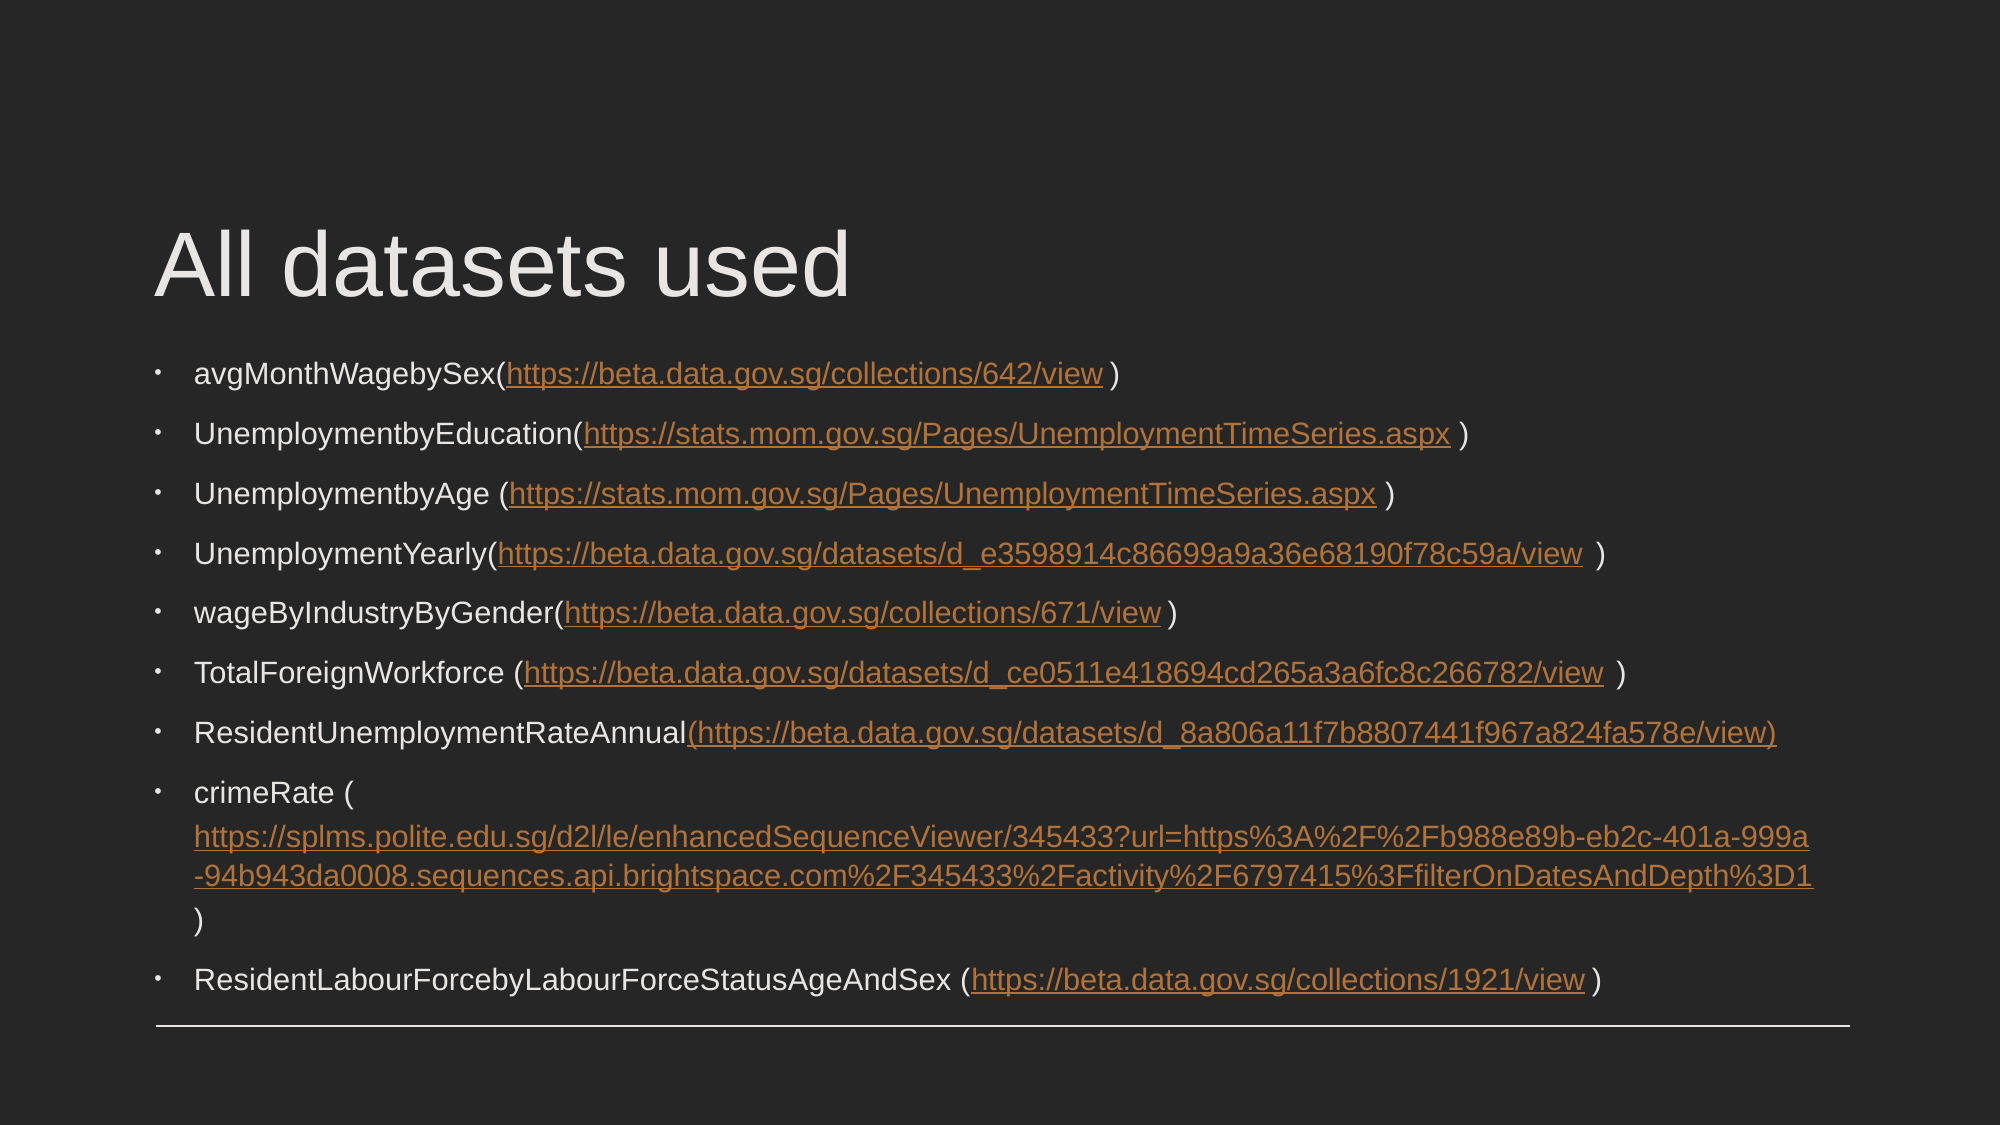

# All datasets used
avgMonthWagebySex(https://beta.data.gov.sg/collections/642/view)
UnemploymentbyEducation(https://stats.mom.gov.sg/Pages/UnemploymentTimeSeries.aspx)
UnemploymentbyAge (https://stats.mom.gov.sg/Pages/UnemploymentTimeSeries.aspx)
UnemploymentYearly(https://beta.data.gov.sg/datasets/d_e3598914c86699a9a36e68190f78c59a/view)
wageByIndustryByGender(https://beta.data.gov.sg/collections/671/view)
TotalForeignWorkforce (https://beta.data.gov.sg/datasets/d_ce0511e418694cd265a3a6fc8c266782/view)
ResidentUnemploymentRateAnnual(https://beta.data.gov.sg/datasets/d_8a806a11f7b8807441f967a824fa578e/view)
crimeRate (https://splms.polite.edu.sg/d2l/le/enhancedSequenceViewer/345433?url=https%3A%2F%2Fb988e89b-eb2c-401a-999a-94b943da0008.sequences.api.brightspace.com%2F345433%2Factivity%2F6797415%3FfilterOnDatesAndDepth%3D1)
ResidentLabourForcebyLabourForceStatusAgeAndSex (https://beta.data.gov.sg/collections/1921/view)